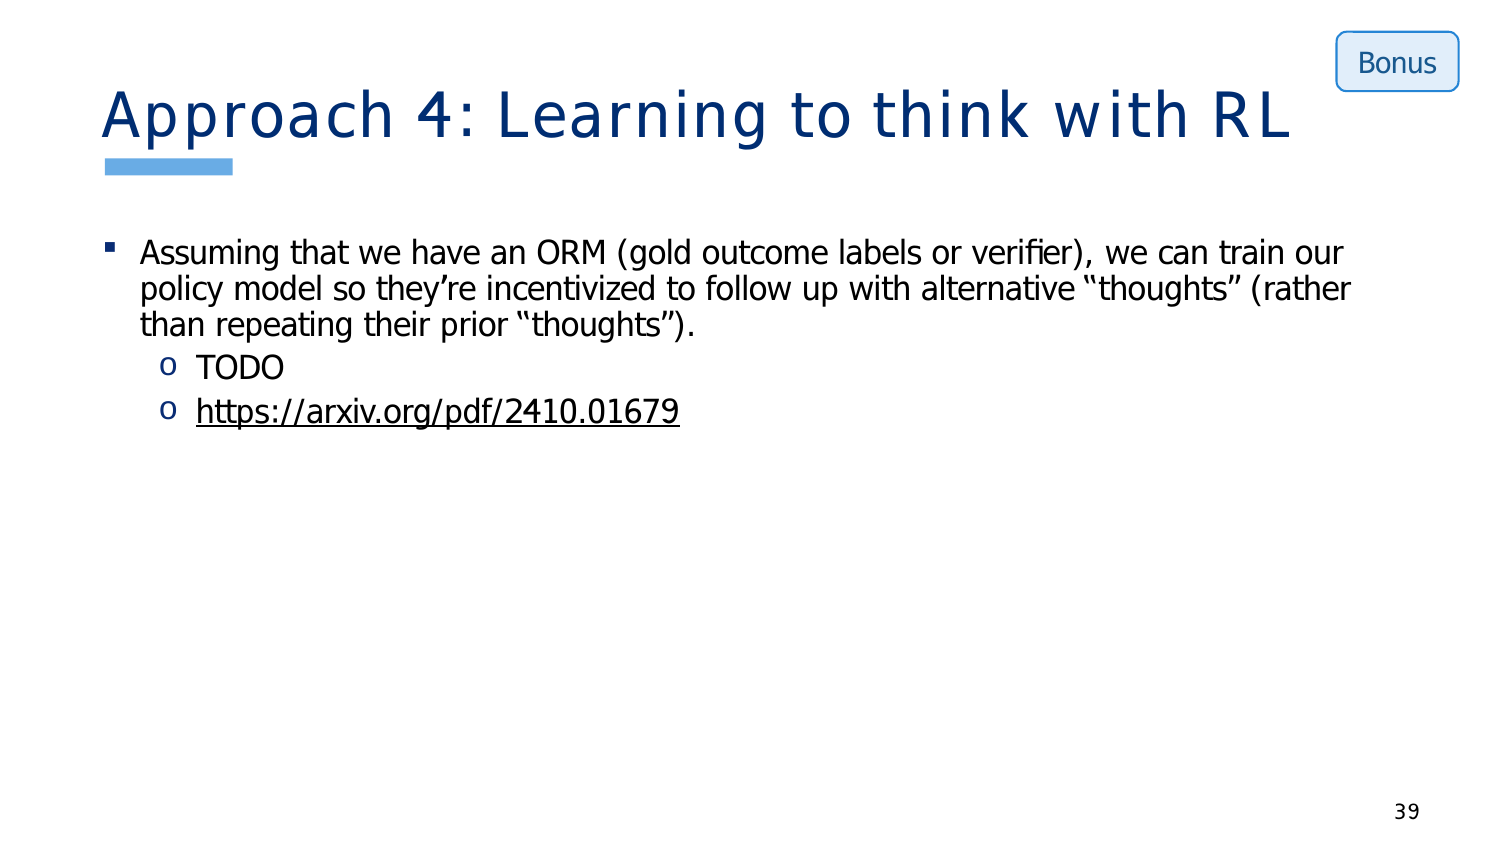

# Approach 4: Learning to think with RL
Bonus
Assuming that we have an ORM (gold outcome labels or verifier), we can train our policy model so they’re incentivized to follow up with alternative “thoughts” (rather than repeating their prior “thoughts”).
TODO
https://arxiv.org/pdf/2410.01679